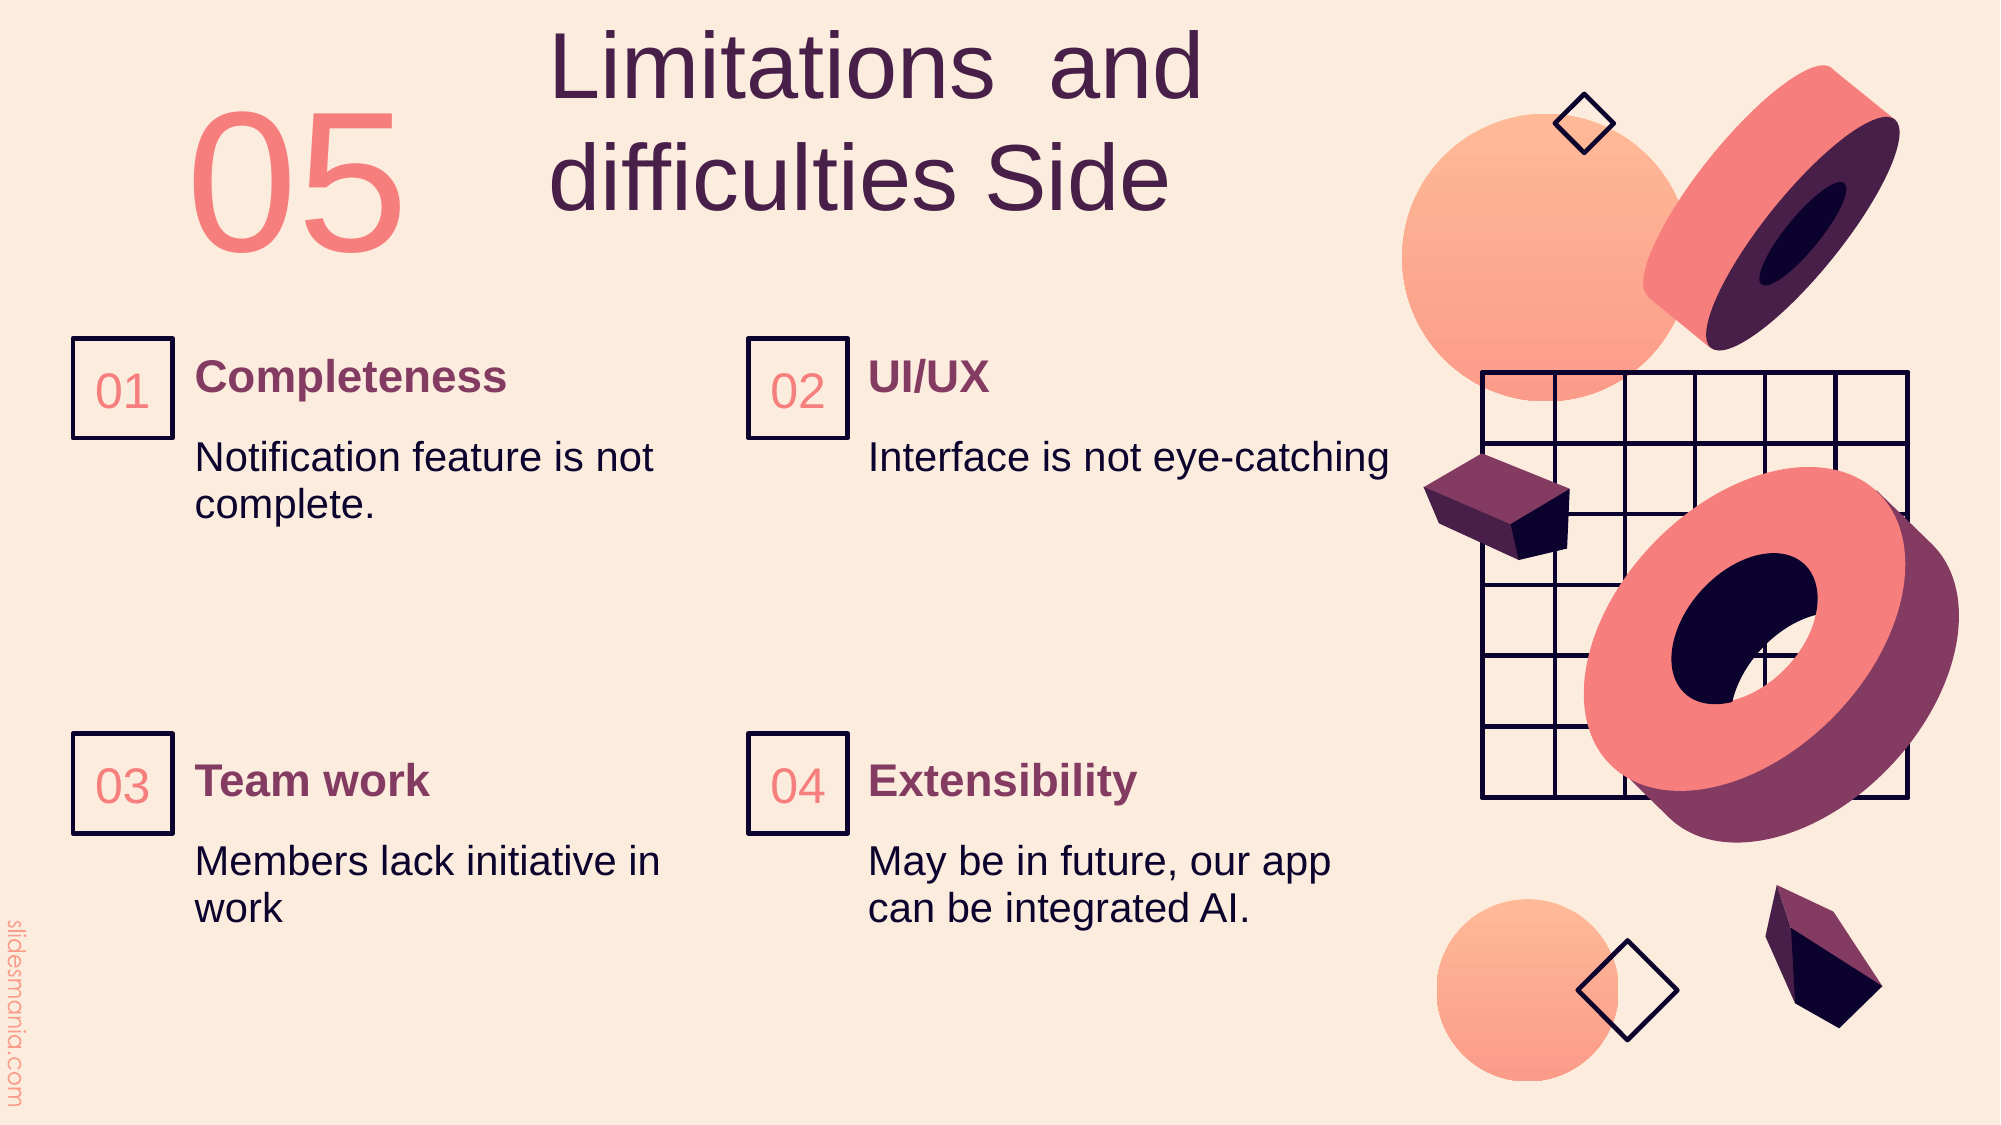

05
# Limitations  and difficulties Side

Completeness
UI/UX
01
02
Notification feature is not complete.
Interface is not eye-catching

Team work
Extensibility
03
04
Members lack initiative in work
May be in future, our app can be integrated AI.